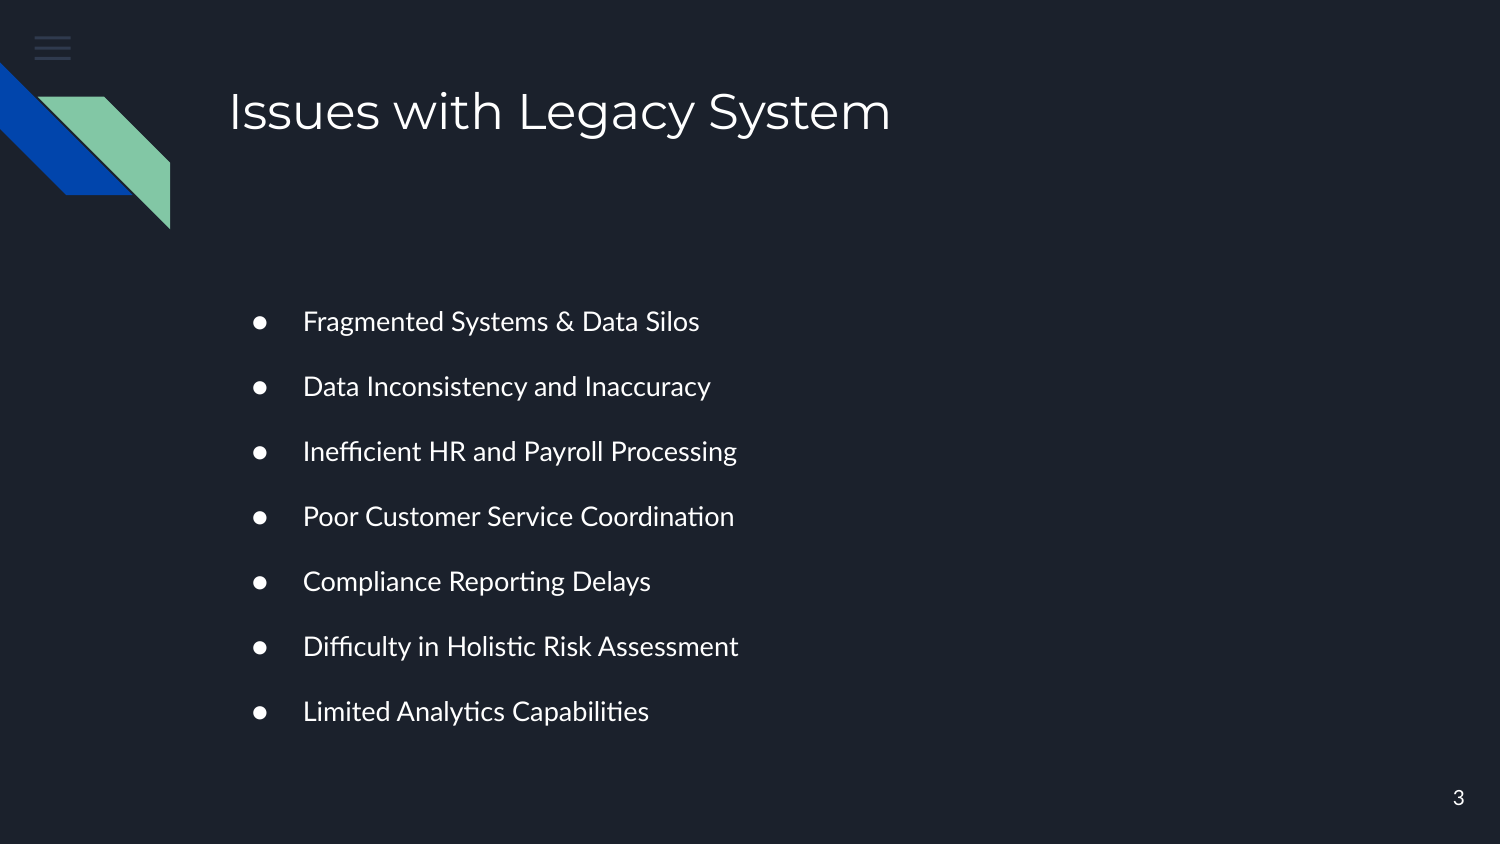

# Issues with Legacy System
Fragmented Systems & Data Silos
Data Inconsistency and Inaccuracy
Inefficient HR and Payroll Processing
Poor Customer Service Coordination
Compliance Reporting Delays
Difficulty in Holistic Risk Assessment
Limited Analytics Capabilities
3